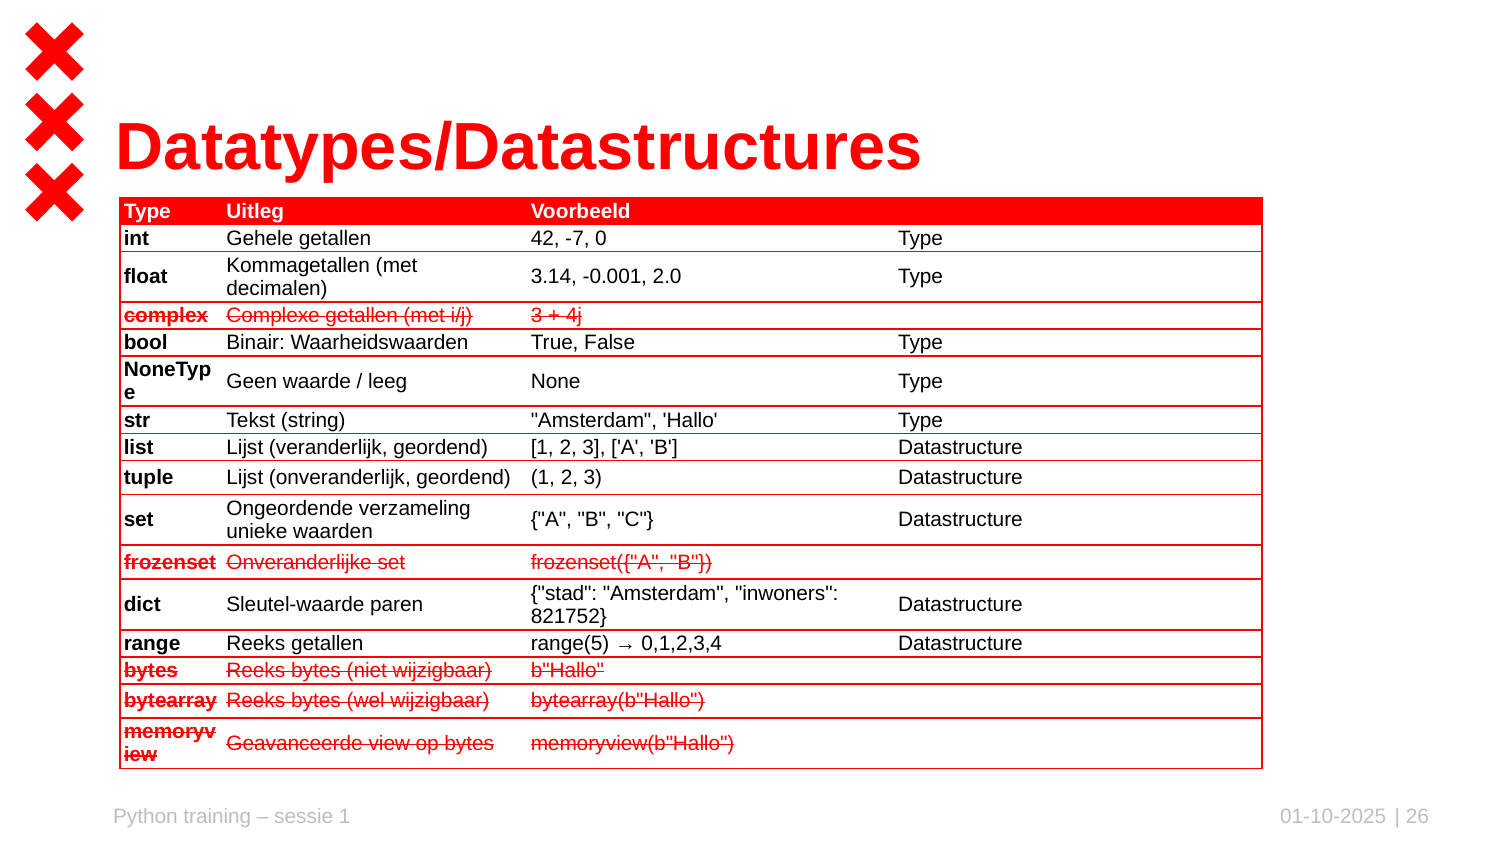

# Datatypes/Datastructures
| Type | Uitleg | Voorbeeld |  |
| --- | --- | --- | --- |
| int | Gehele getallen | 42, -7, 0 | Type |
| float | Kommagetallen (met decimalen) | 3.14, -0.001, 2.0 | Type |
| complex | Complexe getallen (met i/j) | 3 + 4j |  |
| bool | Binair: Waarheidswaarden | True, False | Type |
| NoneType | Geen waarde / leeg | None | Type |
| str | Tekst (string) | "Amsterdam", 'Hallo' | Type |
| list | Lijst (veranderlijk, geordend) | [1, 2, 3], ['A', 'B'] | Datastructure |
| tuple | Lijst (onveranderlijk, geordend) | (1, 2, 3) | Datastructure |
| set | Ongeordende verzameling unieke waarden | {"A", "B", "C"} | Datastructure |
| frozenset | Onveranderlijke set | frozenset({"A", "B"}) |  |
| dict | Sleutel-waarde paren | {"stad": "Amsterdam", "inwoners": 821752} | Datastructure |
| range | Reeks getallen | range(5) → 0,1,2,3,4 | Datastructure |
| bytes | Reeks bytes (niet wijzigbaar) | b"Hallo" |  |
| bytearray | Reeks bytes (wel wijzigbaar) | bytearray(b"Hallo") |  |
| memoryview | Geavanceerde view op bytes | memoryview(b"Hallo") |  |
Python training – sessie 1
01-10-2025
| 26